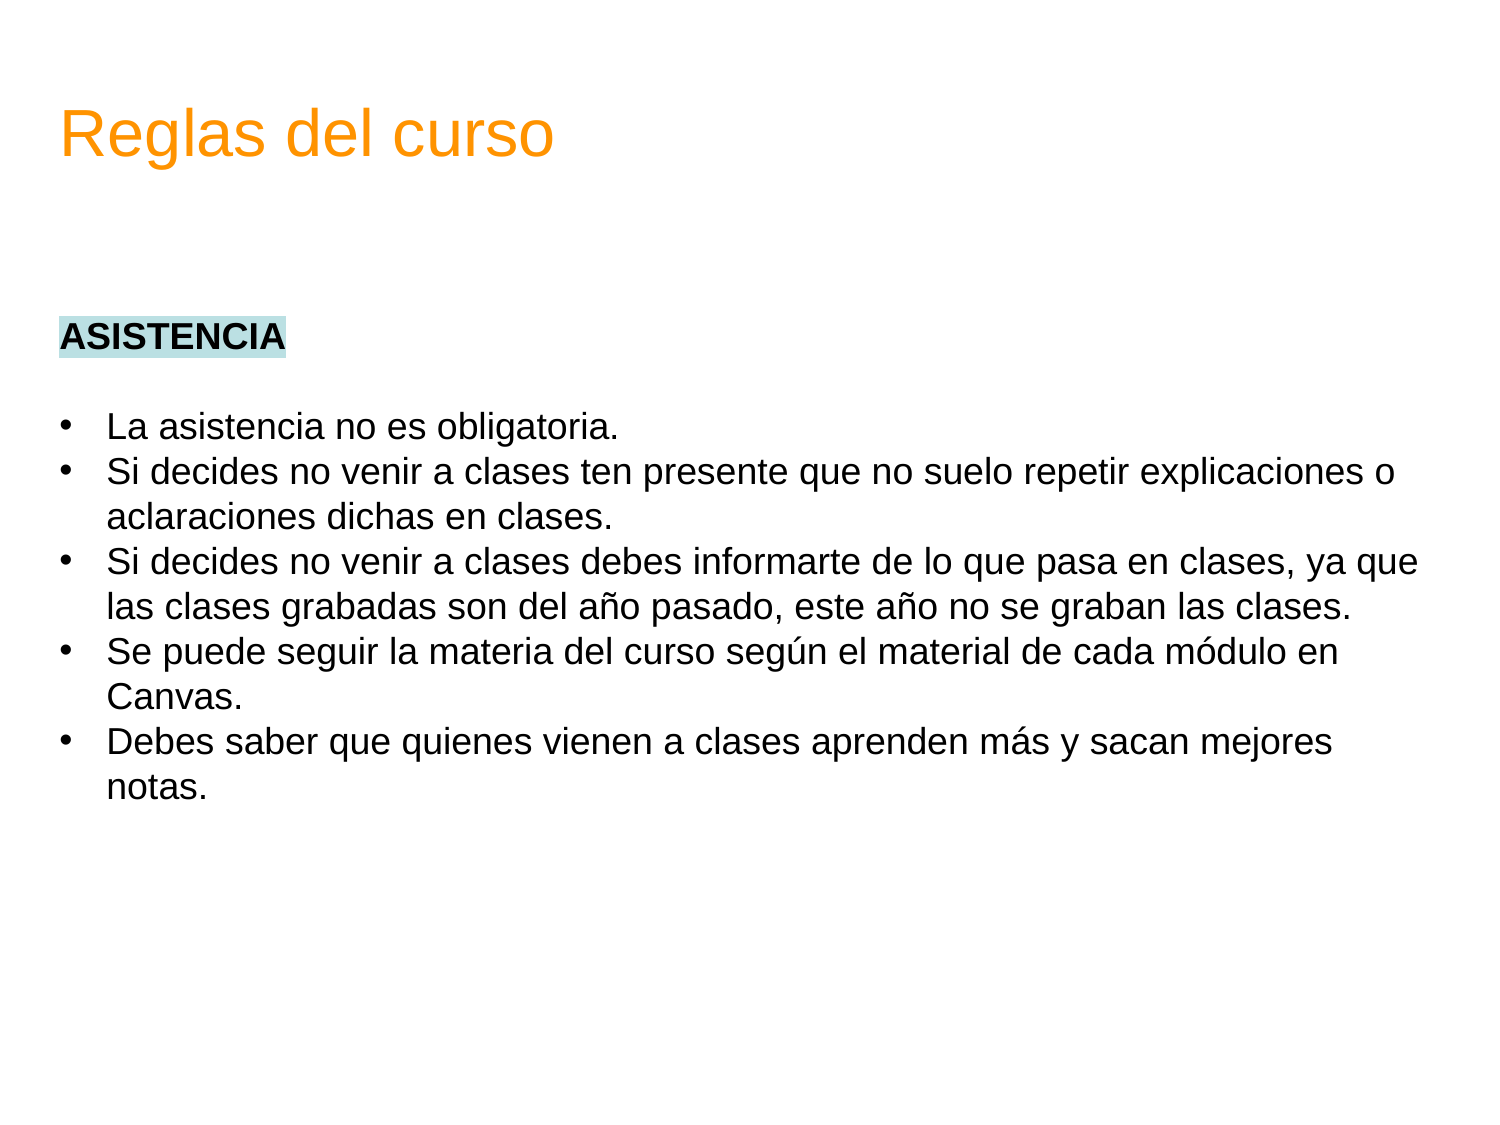

Reglas del curso
ASISTENCIA

La asistencia no es obligatoria.
Si decides no venir a clases ten presente que no suelo repetir explicaciones o aclaraciones dichas en clases.
Si decides no venir a clases debes informarte de lo que pasa en clases, ya que las clases grabadas son del año pasado, este año no se graban las clases.
Se puede seguir la materia del curso según el material de cada módulo en Canvas.
Debes saber que quienes vienen a clases aprenden más y sacan mejores notas.